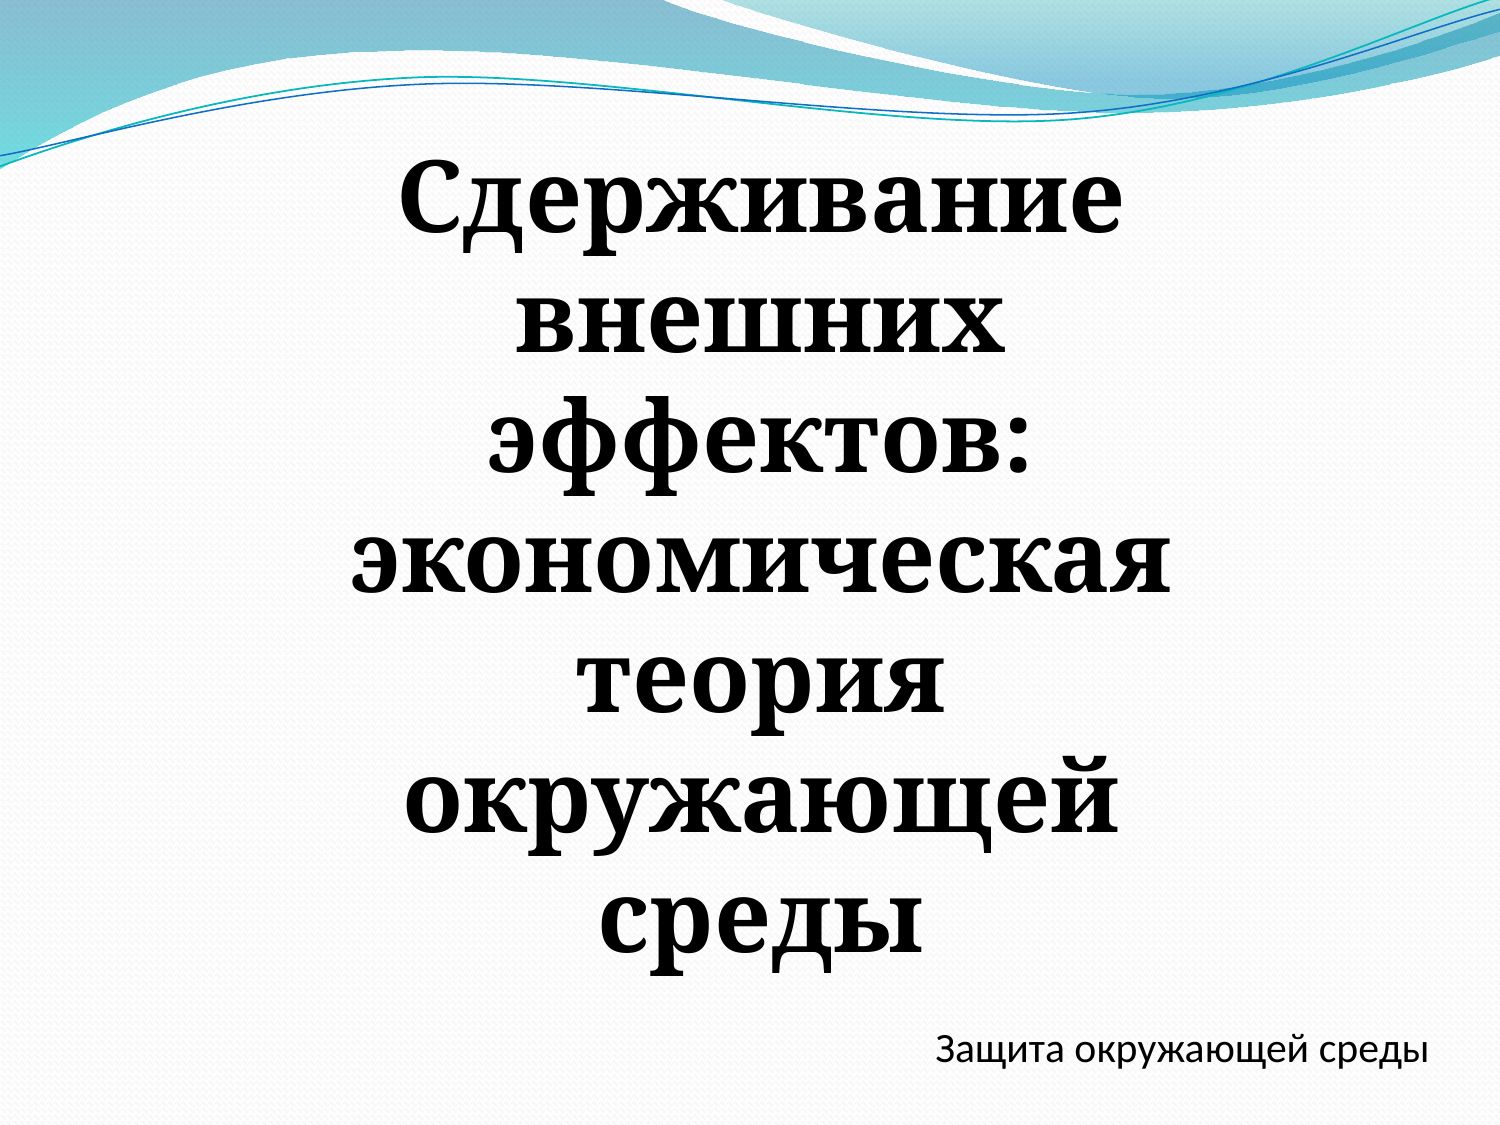

Сдерживание внешних эффектов: экономическая теория окружающей среды
Защита окружающей среды